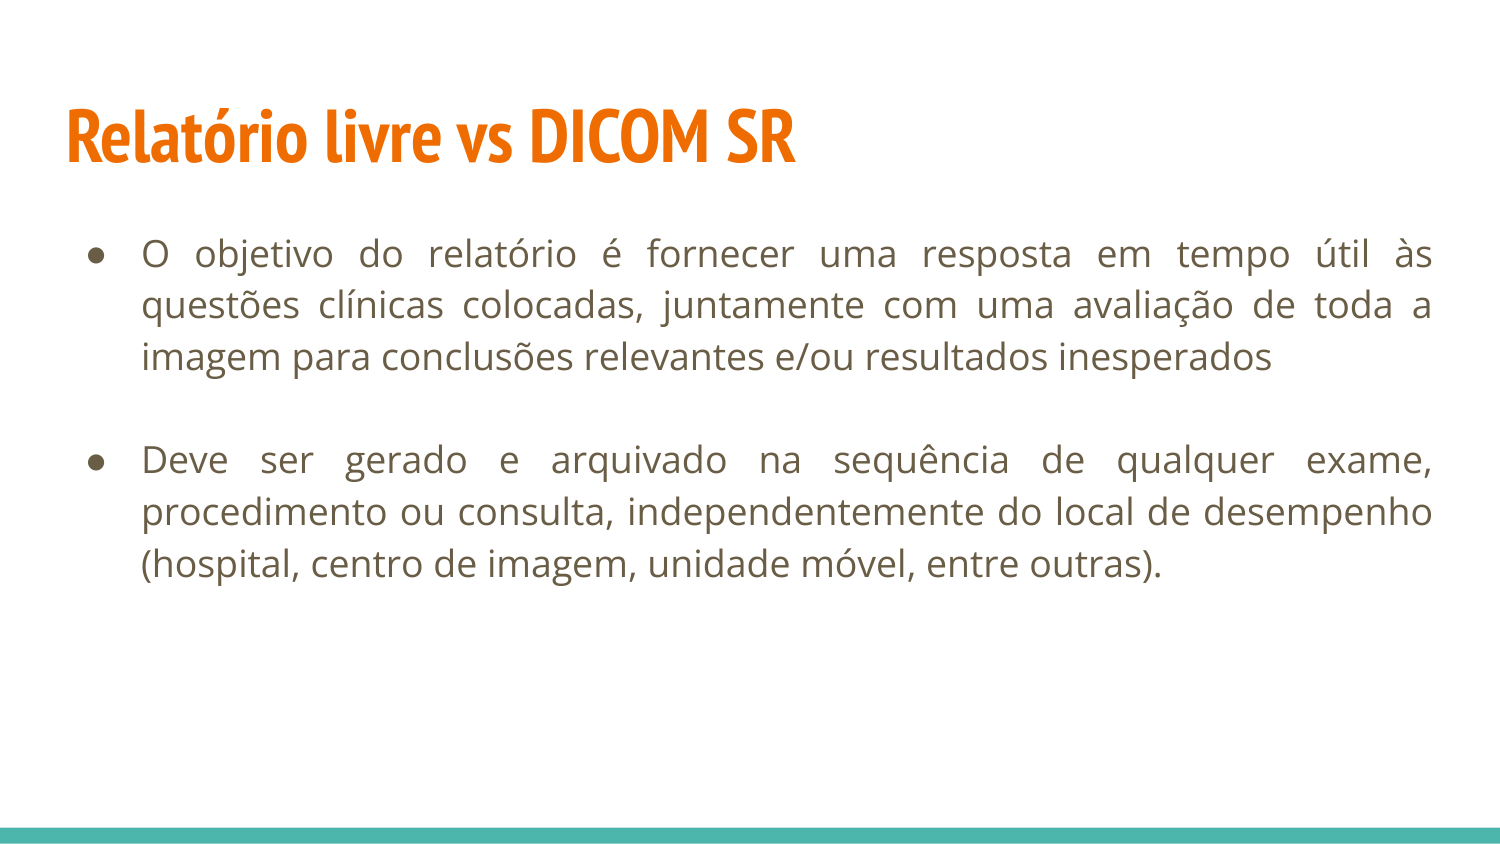

# Relatório livre vs DICOM SR
O objetivo do relatório é fornecer uma resposta em tempo útil às questões clínicas colocadas, juntamente com uma avaliação de toda a imagem para conclusões relevantes e/ou resultados inesperados

Deve ser gerado e arquivado na sequência de qualquer exame, procedimento ou consulta, independentemente do local de desempenho (hospital, centro de imagem, unidade móvel, entre outras).